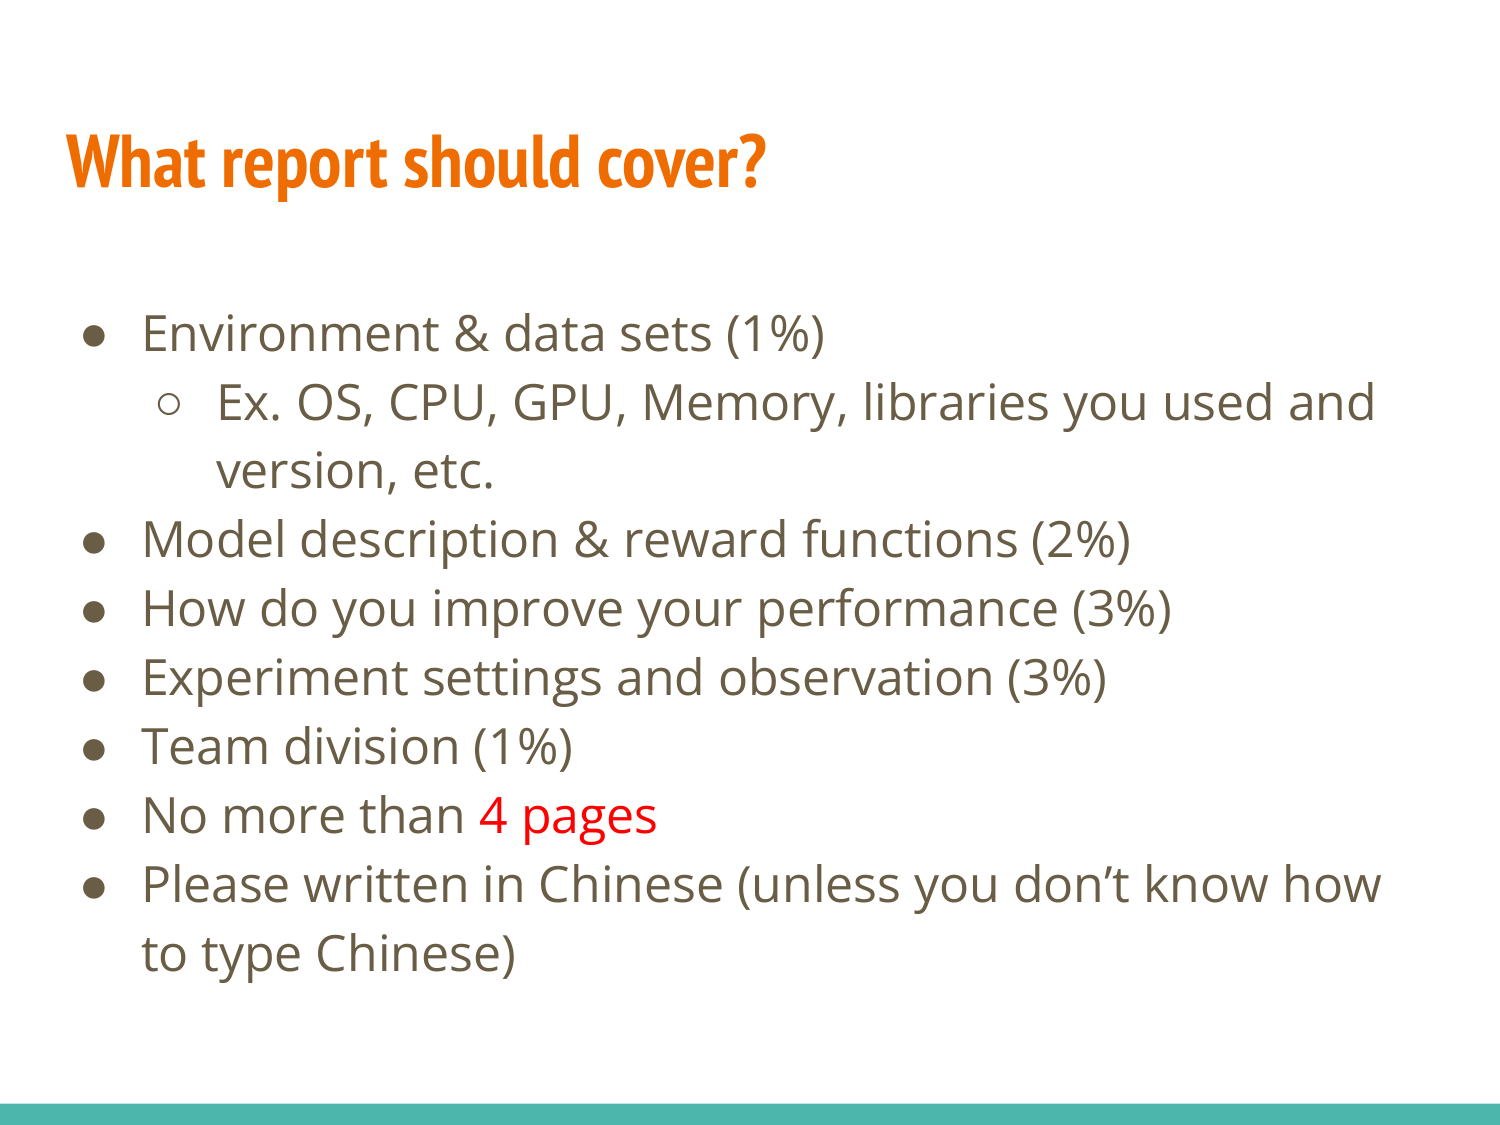

# What report should cover?
Environment & data sets (1%)
Ex. OS, CPU, GPU, Memory, libraries you used and version, etc.
Model description & reward functions (2%)
How do you improve your performance (3%)
Experiment settings and observation (3%)
Team division (1%)
No more than 4 pages
Please written in Chinese (unless you don’t know how to type Chinese)